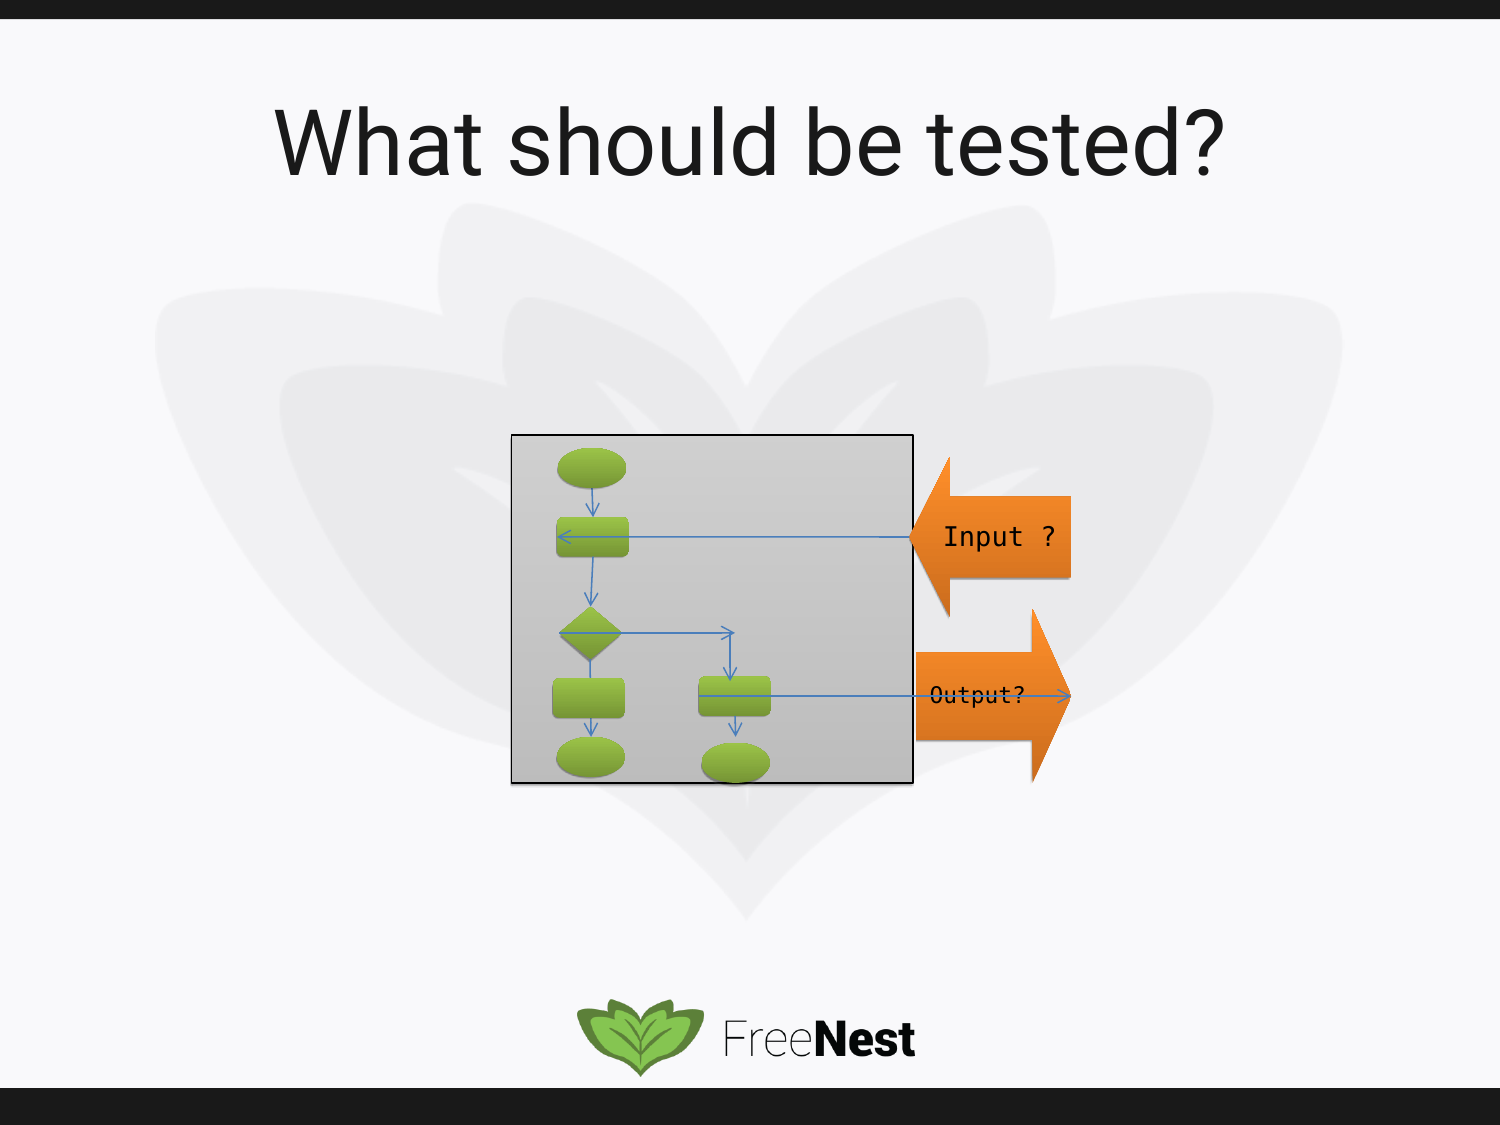

# What should be tested?

Input ?

Output?